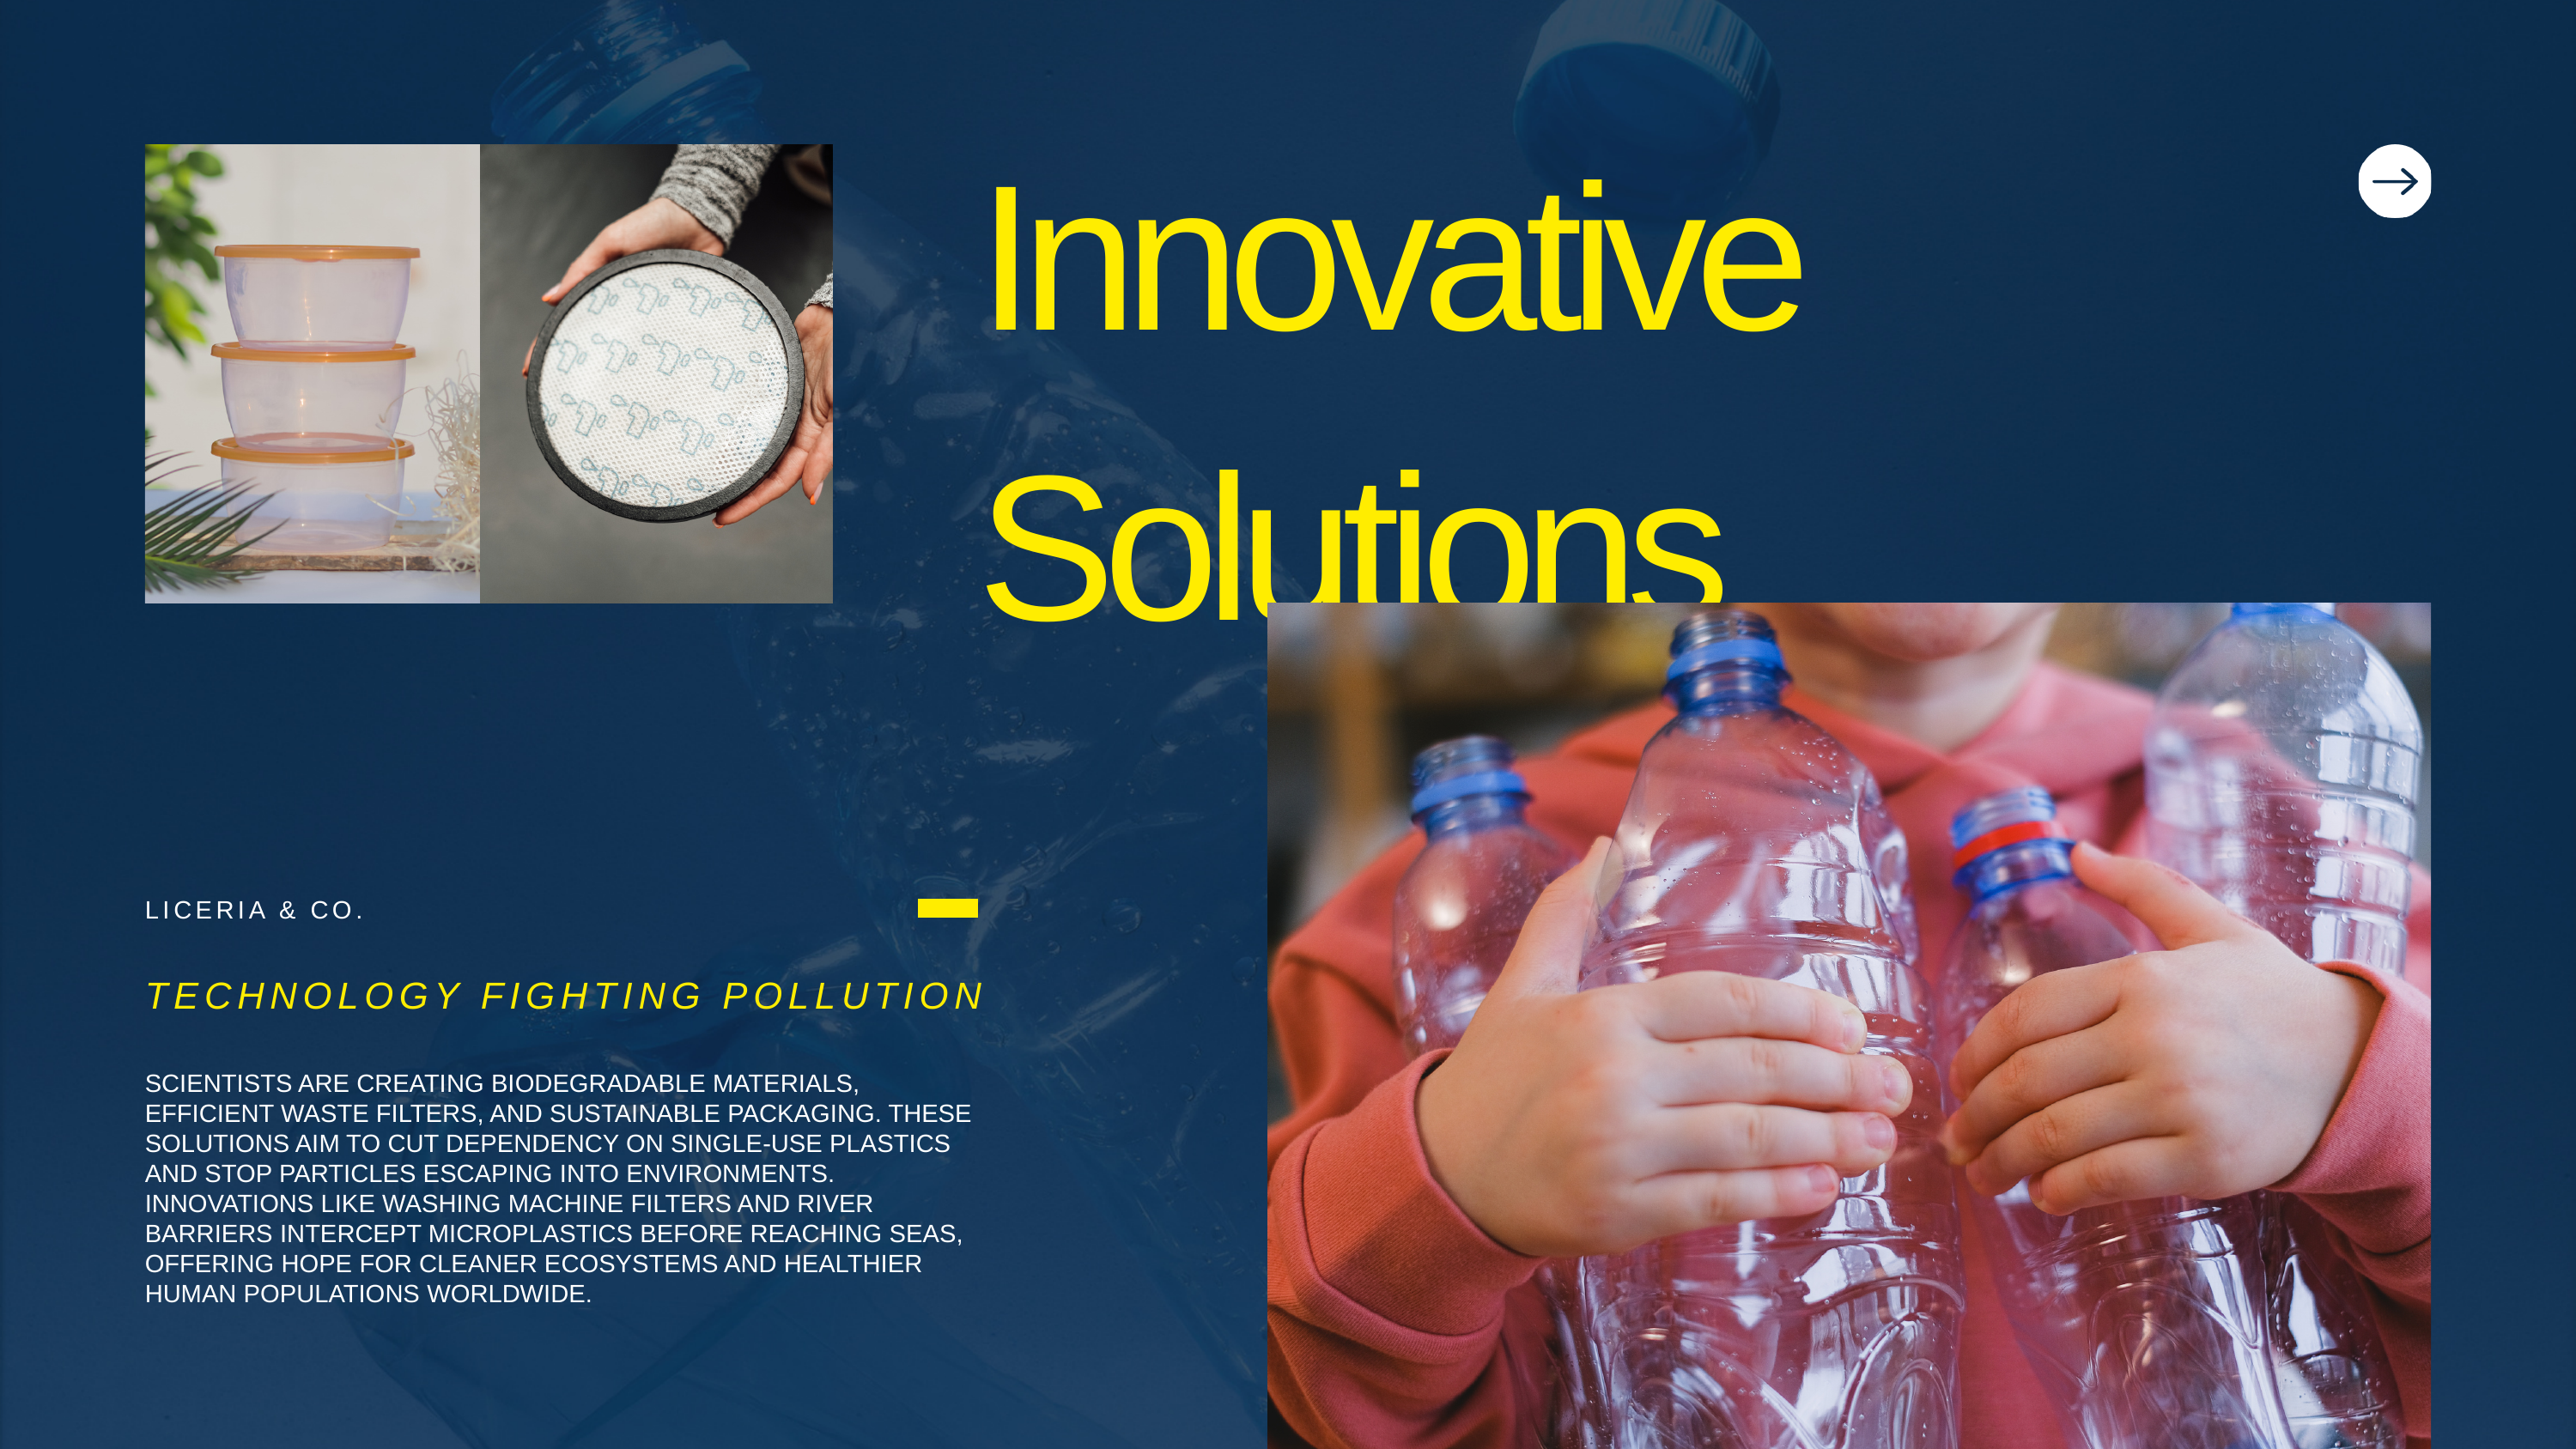

Innovative Solutions

LICERIA & CO.

TECHNOLOGY FIGHTING POLLUTION
SCIENTISTS ARE CREATING BIODEGRADABLE MATERIALS, EFFICIENT WASTE FILTERS, AND SUSTAINABLE PACKAGING. THESE SOLUTIONS AIM TO CUT DEPENDENCY ON SINGLE-USE PLASTICS AND STOP PARTICLES ESCAPING INTO ENVIRONMENTS. INNOVATIONS LIKE WASHING MACHINE FILTERS AND RIVER BARRIERS INTERCEPT MICROPLASTICS BEFORE REACHING SEAS, OFFERING HOPE FOR CLEANER ECOSYSTEMS AND HEALTHIER HUMAN POPULATIONS WORLDWIDE.